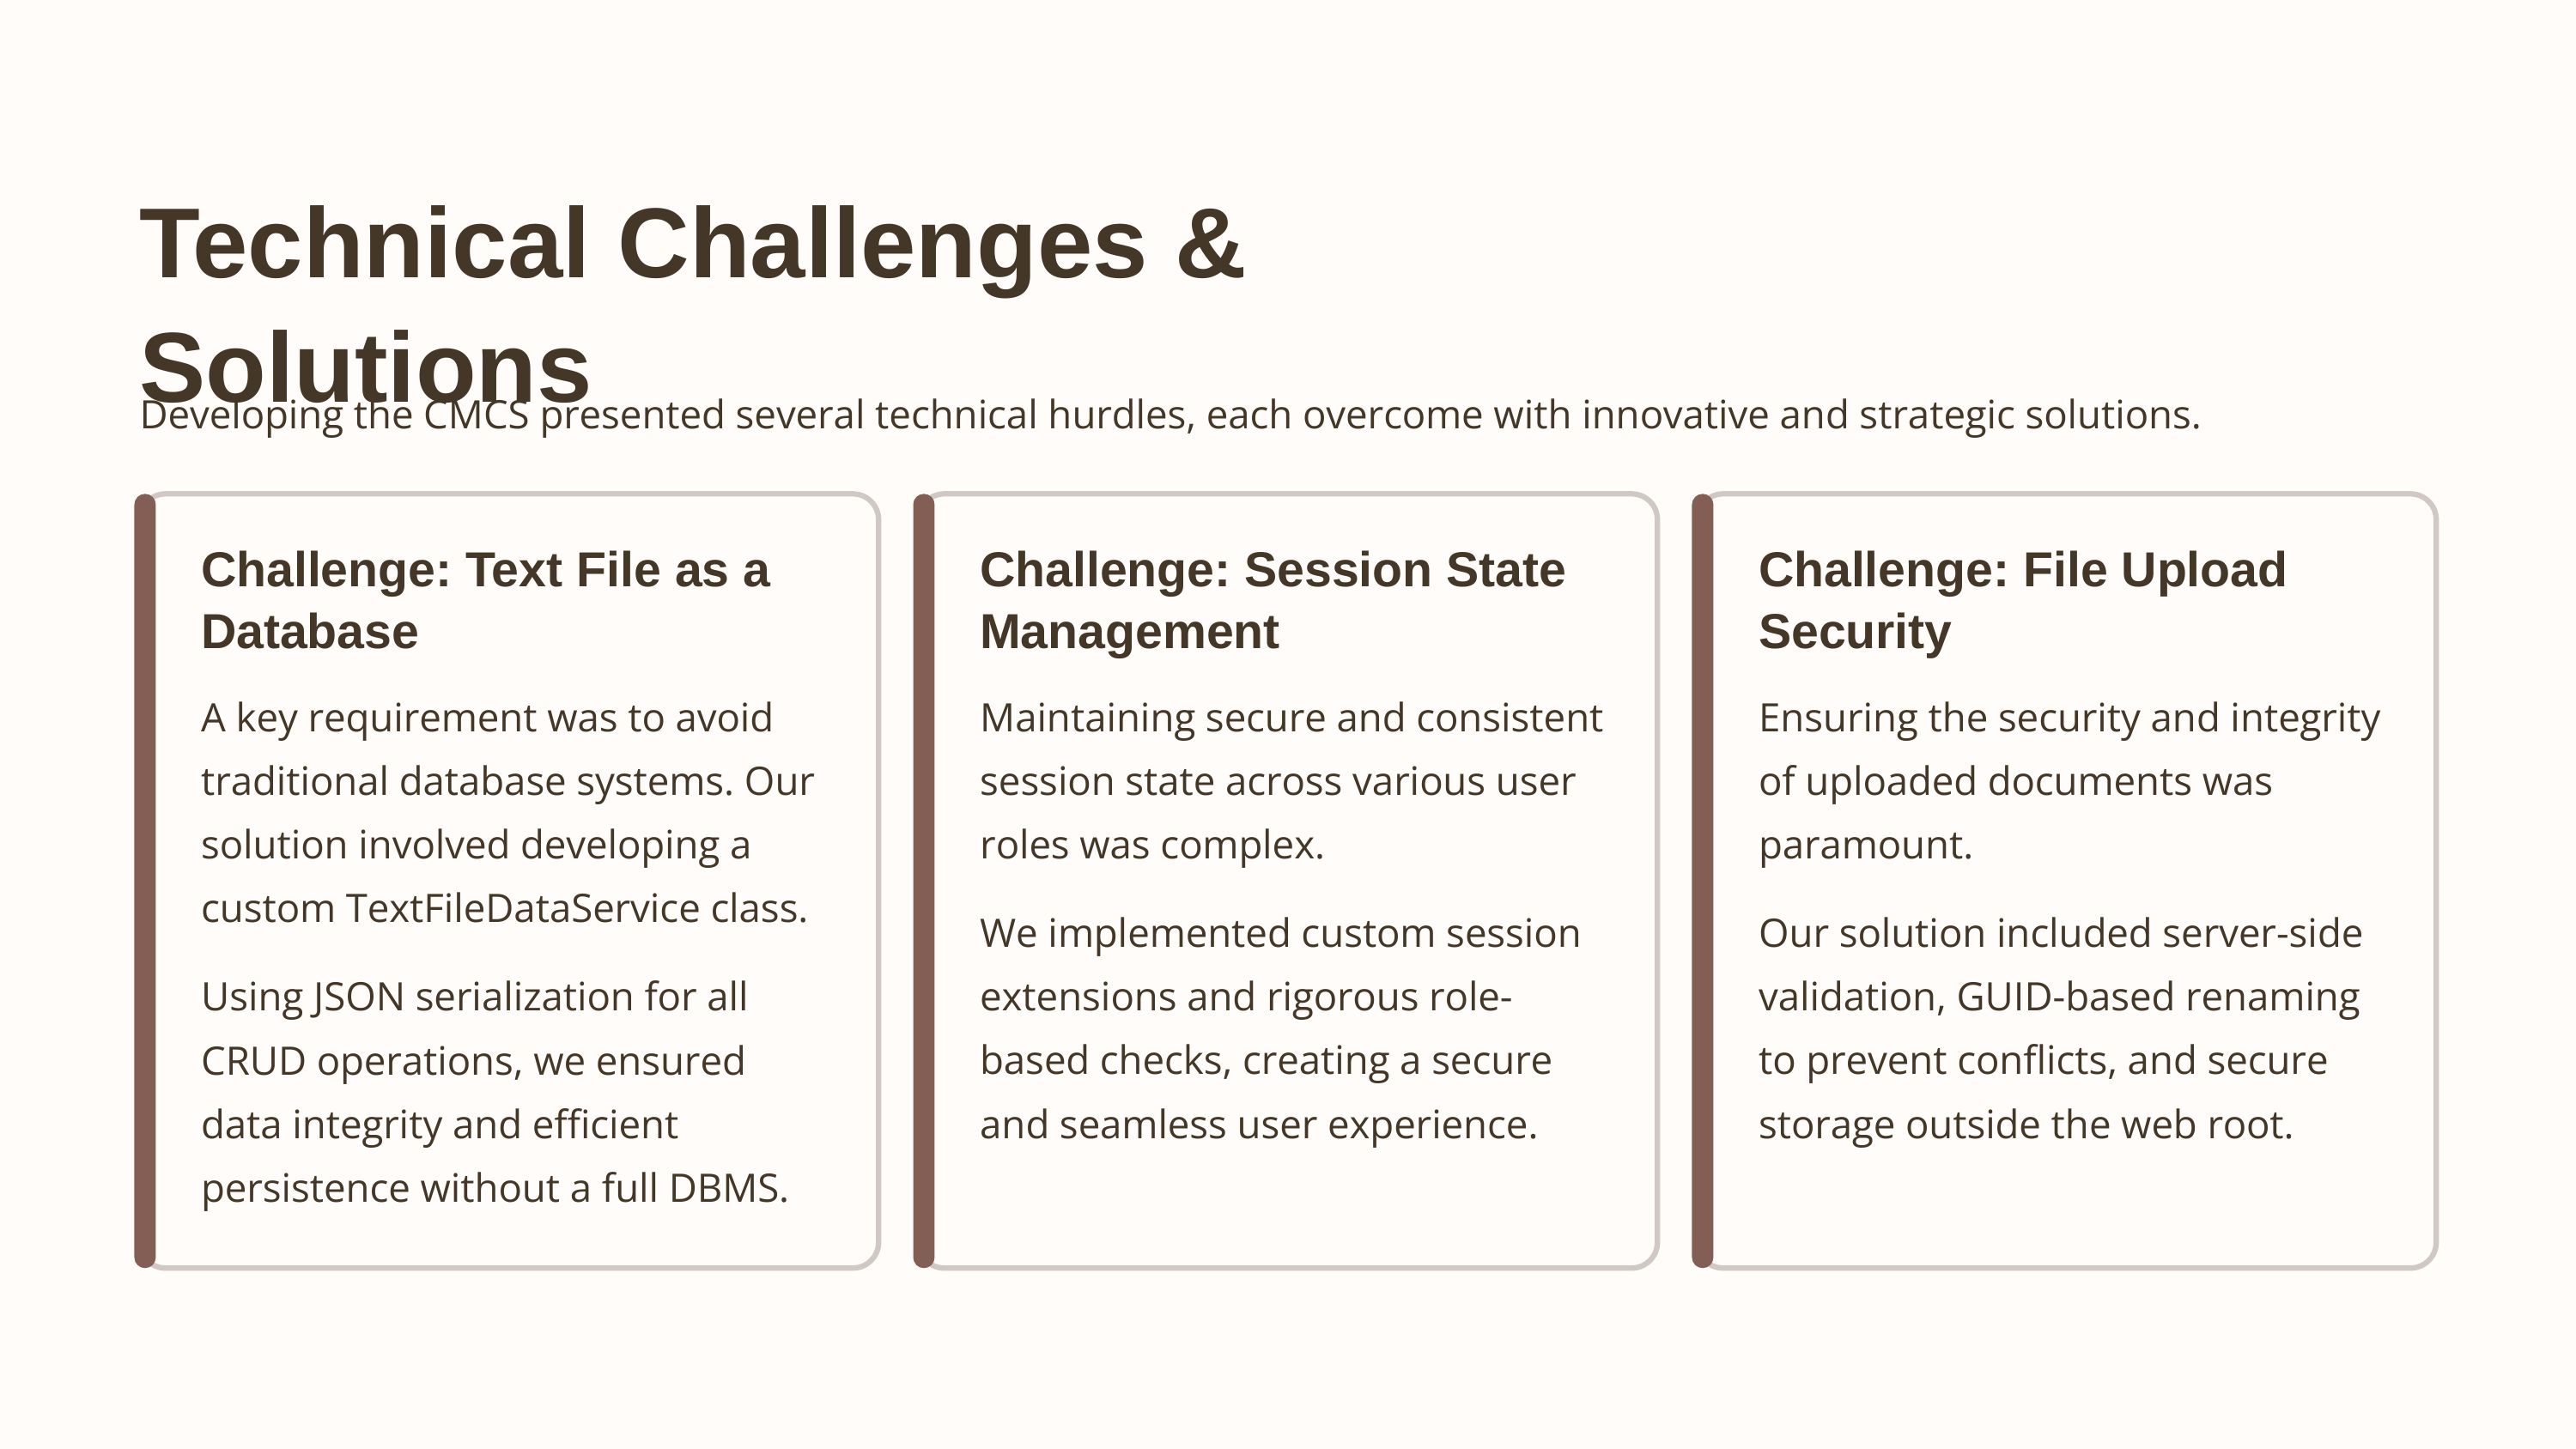

Technical Challenges & Solutions
Developing the CMCS presented several technical hurdles, each overcome with innovative and strategic solutions.

Challenge: Text File as a Database
Challenge: Session State Management
Challenge: File Upload Security
A key requirement was to avoid traditional database systems. Our solution involved developing a custom TextFileDataService class.
Maintaining secure and consistent session state across various user roles was complex.
Ensuring the security and integrity of uploaded documents was paramount.
We implemented custom session extensions and rigorous role-based checks, creating a secure and seamless user experience.
Our solution included server-side validation, GUID-based renaming to prevent conflicts, and secure storage outside the web root.
Using JSON serialization for all CRUD operations, we ensured data integrity and efficient persistence without a full DBMS.